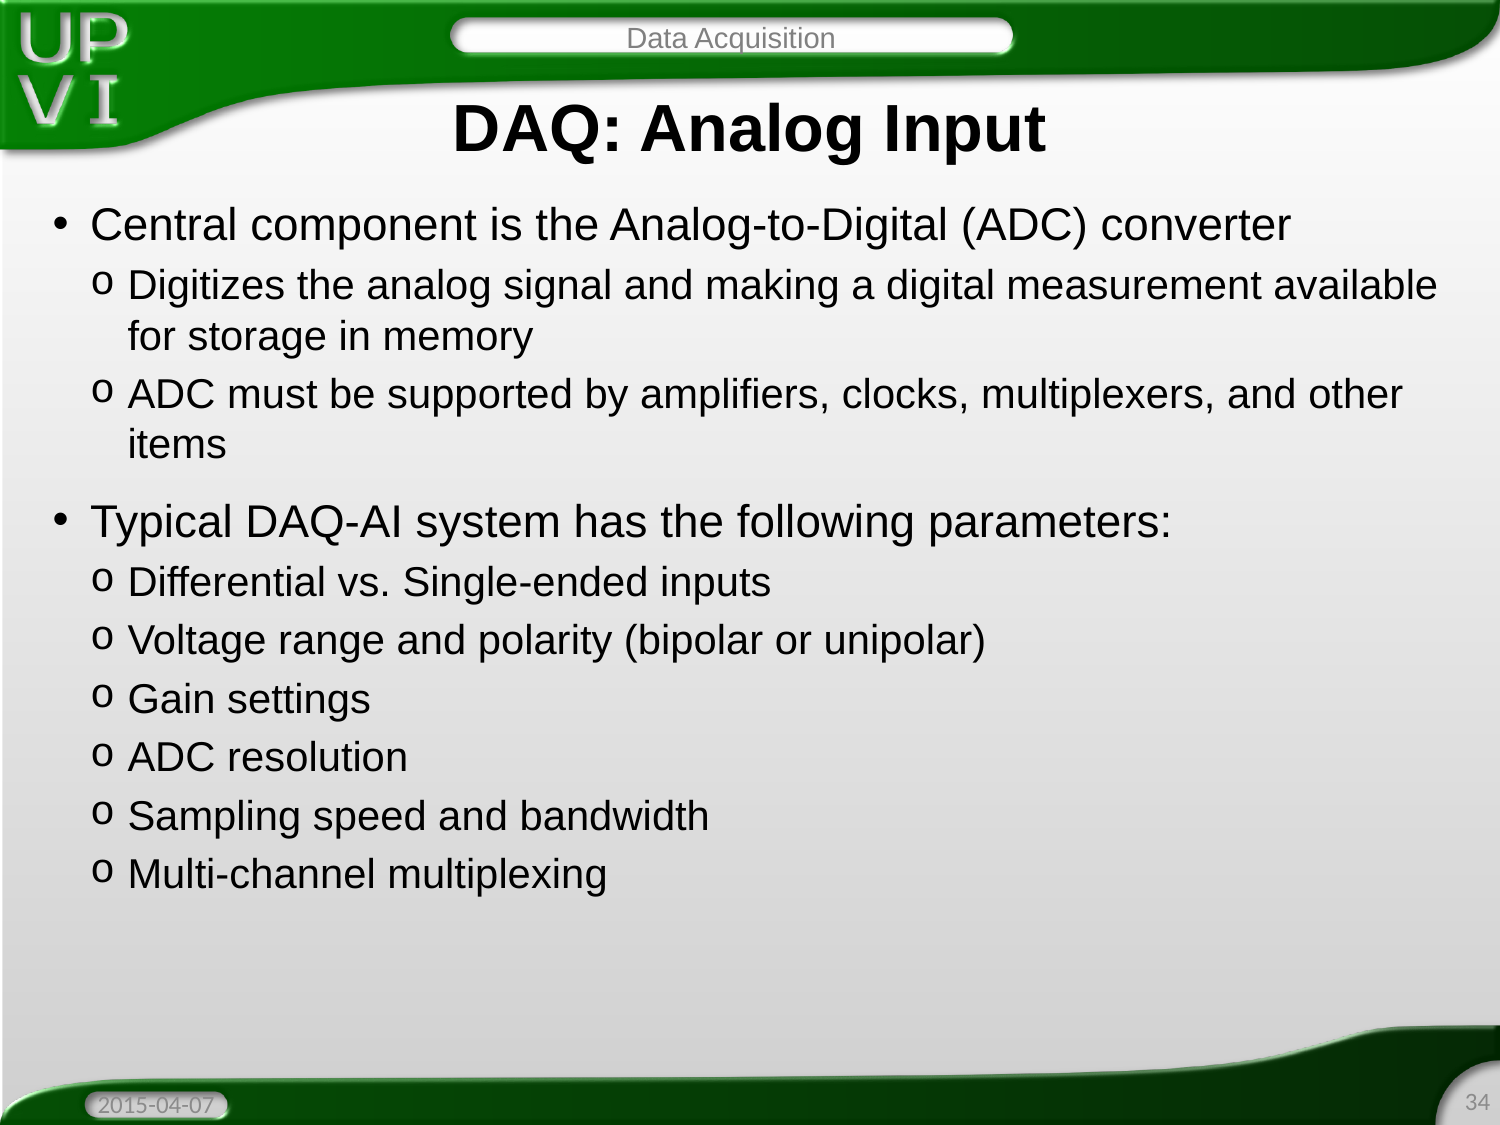

Data Acquisition
# DAQ: Analog Input
Central component is the Analog-to-Digital (ADC) converter
Digitizes the analog signal and making a digital measurement available for storage in memory
ADC must be supported by amplifiers, clocks, multiplexers, and other items
Typical DAQ-AI system has the following parameters:
Differential vs. Single-ended inputs
Voltage range and polarity (bipolar or unipolar)
Gain settings
ADC resolution
Sampling speed and bandwidth
Multi-channel multiplexing

34
2015-04-07